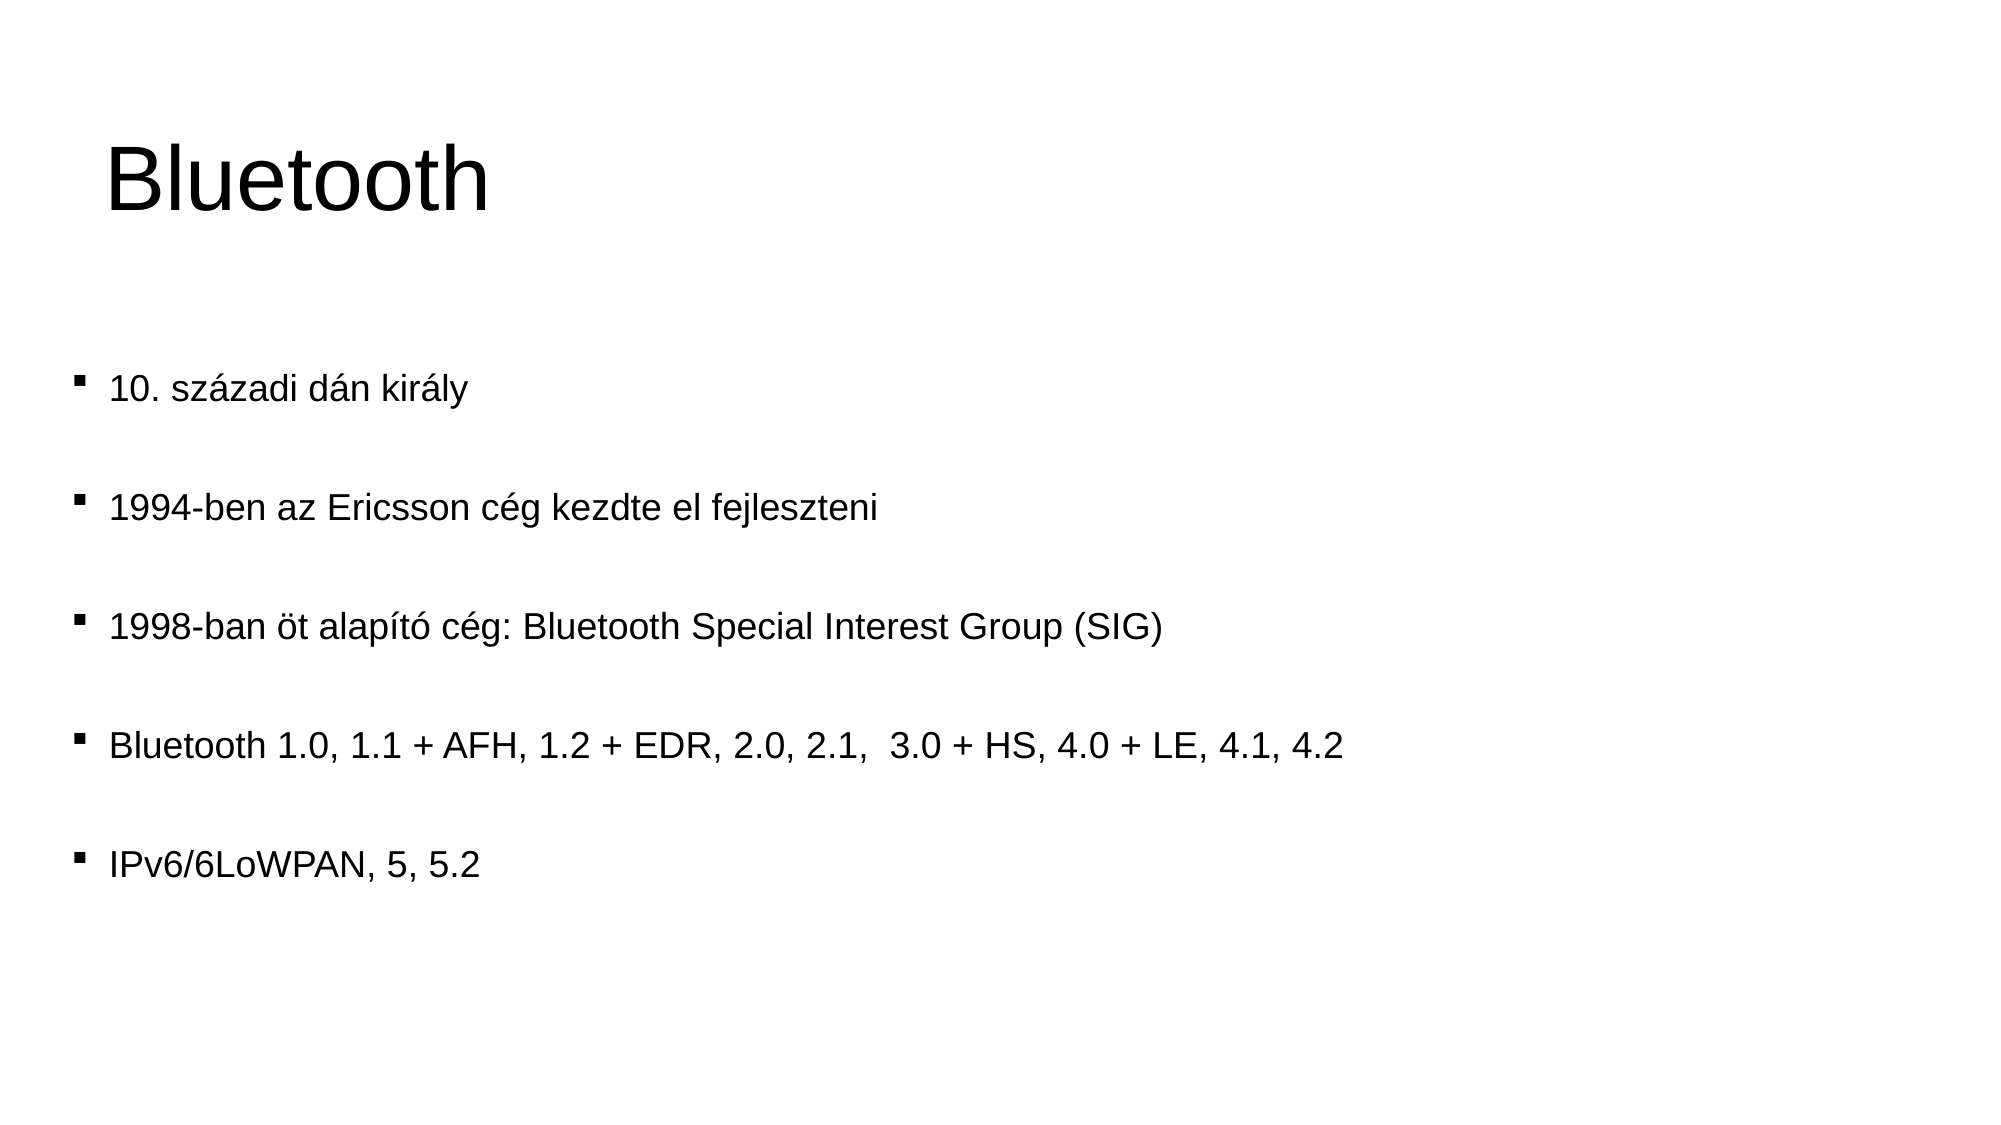

# Bluetooth
10. századi dán király
1994-ben az Ericsson cég kezdte el fejleszteni
1998-ban öt alapító cég: Bluetooth Special Interest Group (SIG)
Bluetooth 1.0, 1.1 + AFH, 1.2 + EDR, 2.0, 2.1,  3.0 + HS, 4.0 + LE, 4.1, 4.2
IPv6/6LoWPAN, 5, 5.2